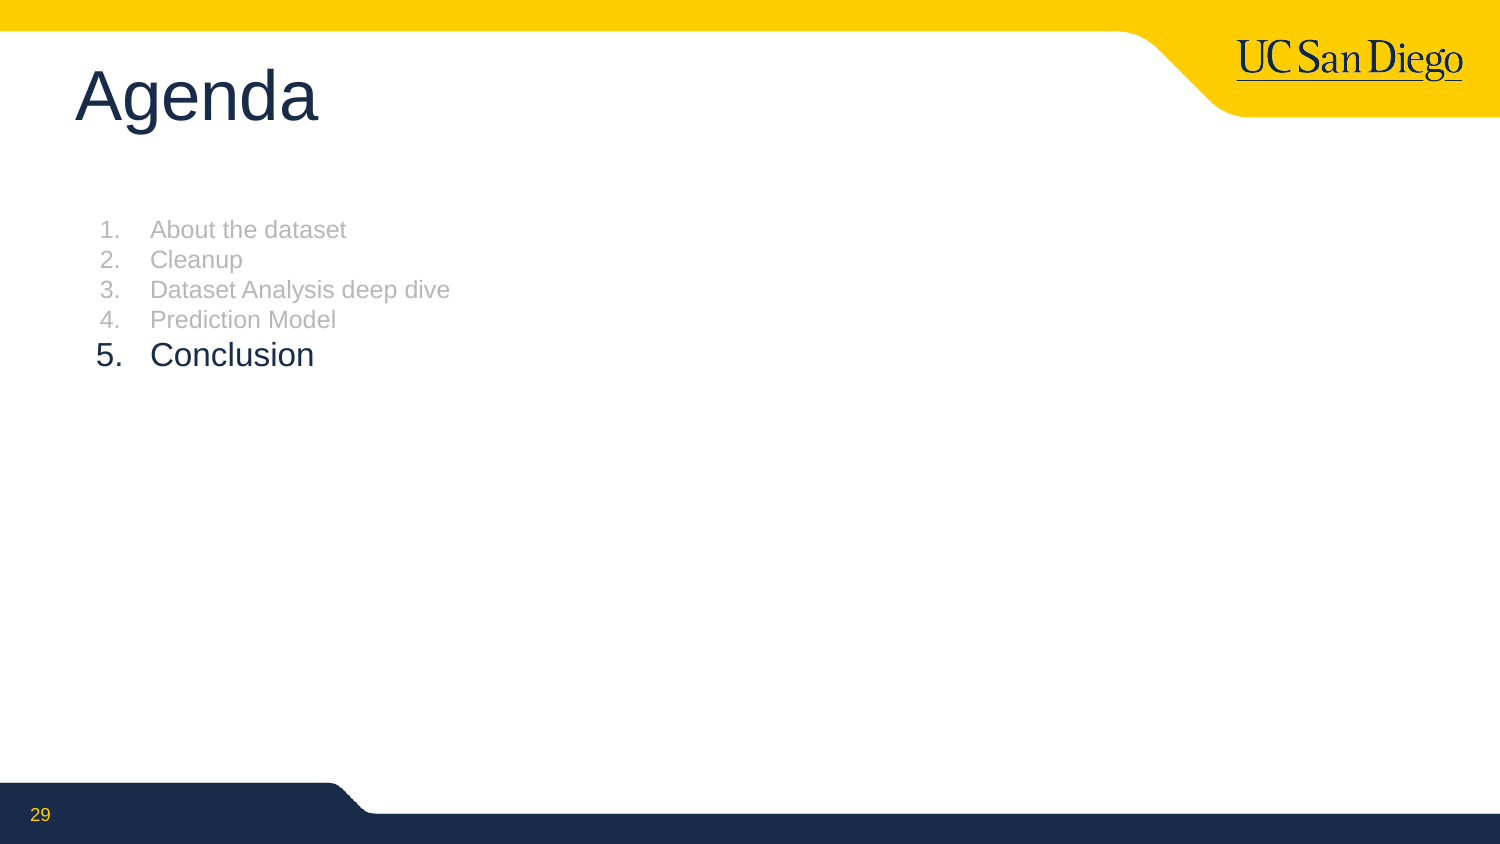

# Agenda
About the dataset
Cleanup
Dataset Analysis deep dive
Prediction Model
Conclusion
29